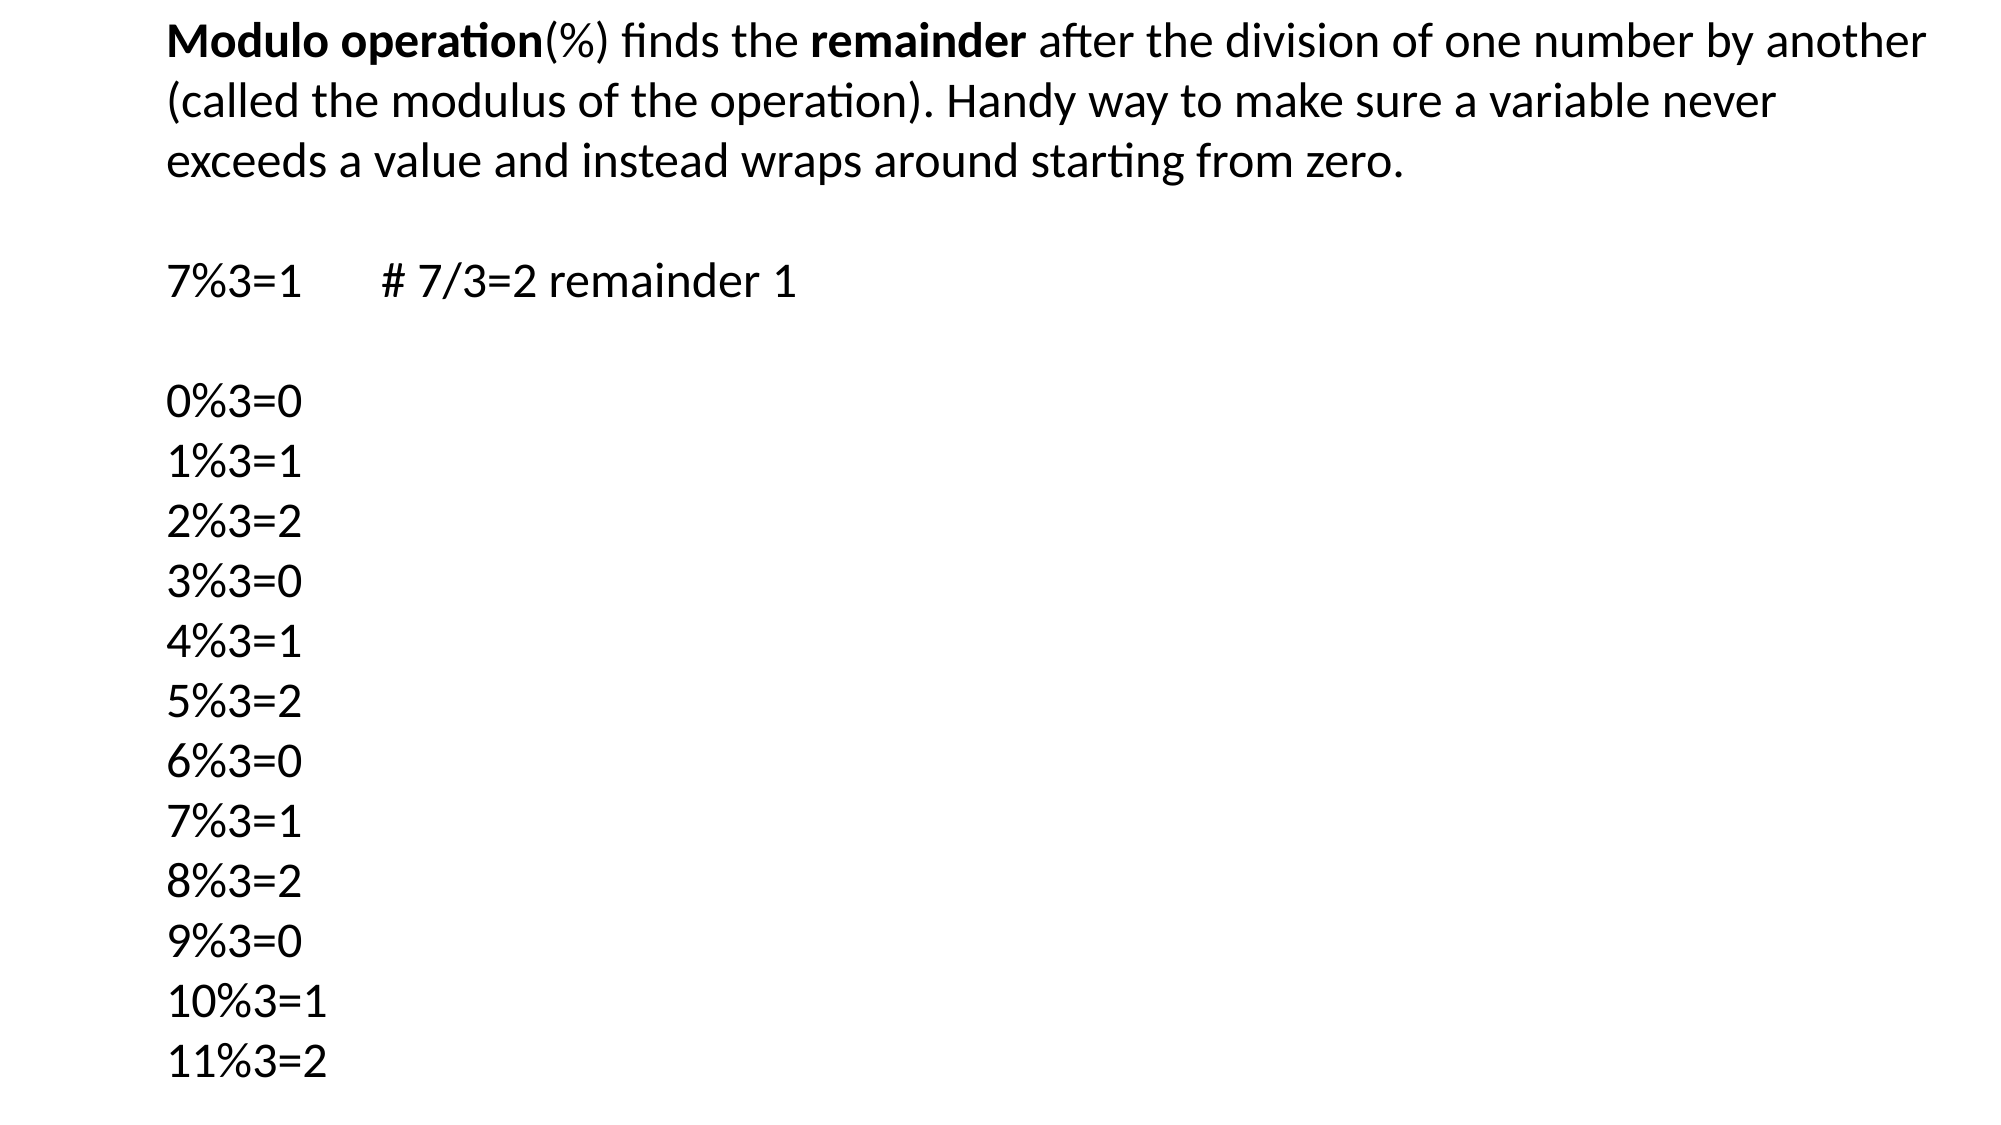

Modulo operation(%) finds the remainder after the division of one number by another (called the modulus of the operation). Handy way to make sure a variable never exceeds a value and instead wraps around starting from zero.

7%3=1       # 7/3=2 remainder 1

0%3=0
1%3=1
2%3=2
3%3=0
4%3=1
5%3=2
6%3=0
7%3=1
8%3=2
9%3=0
10%3=1
11%3=2